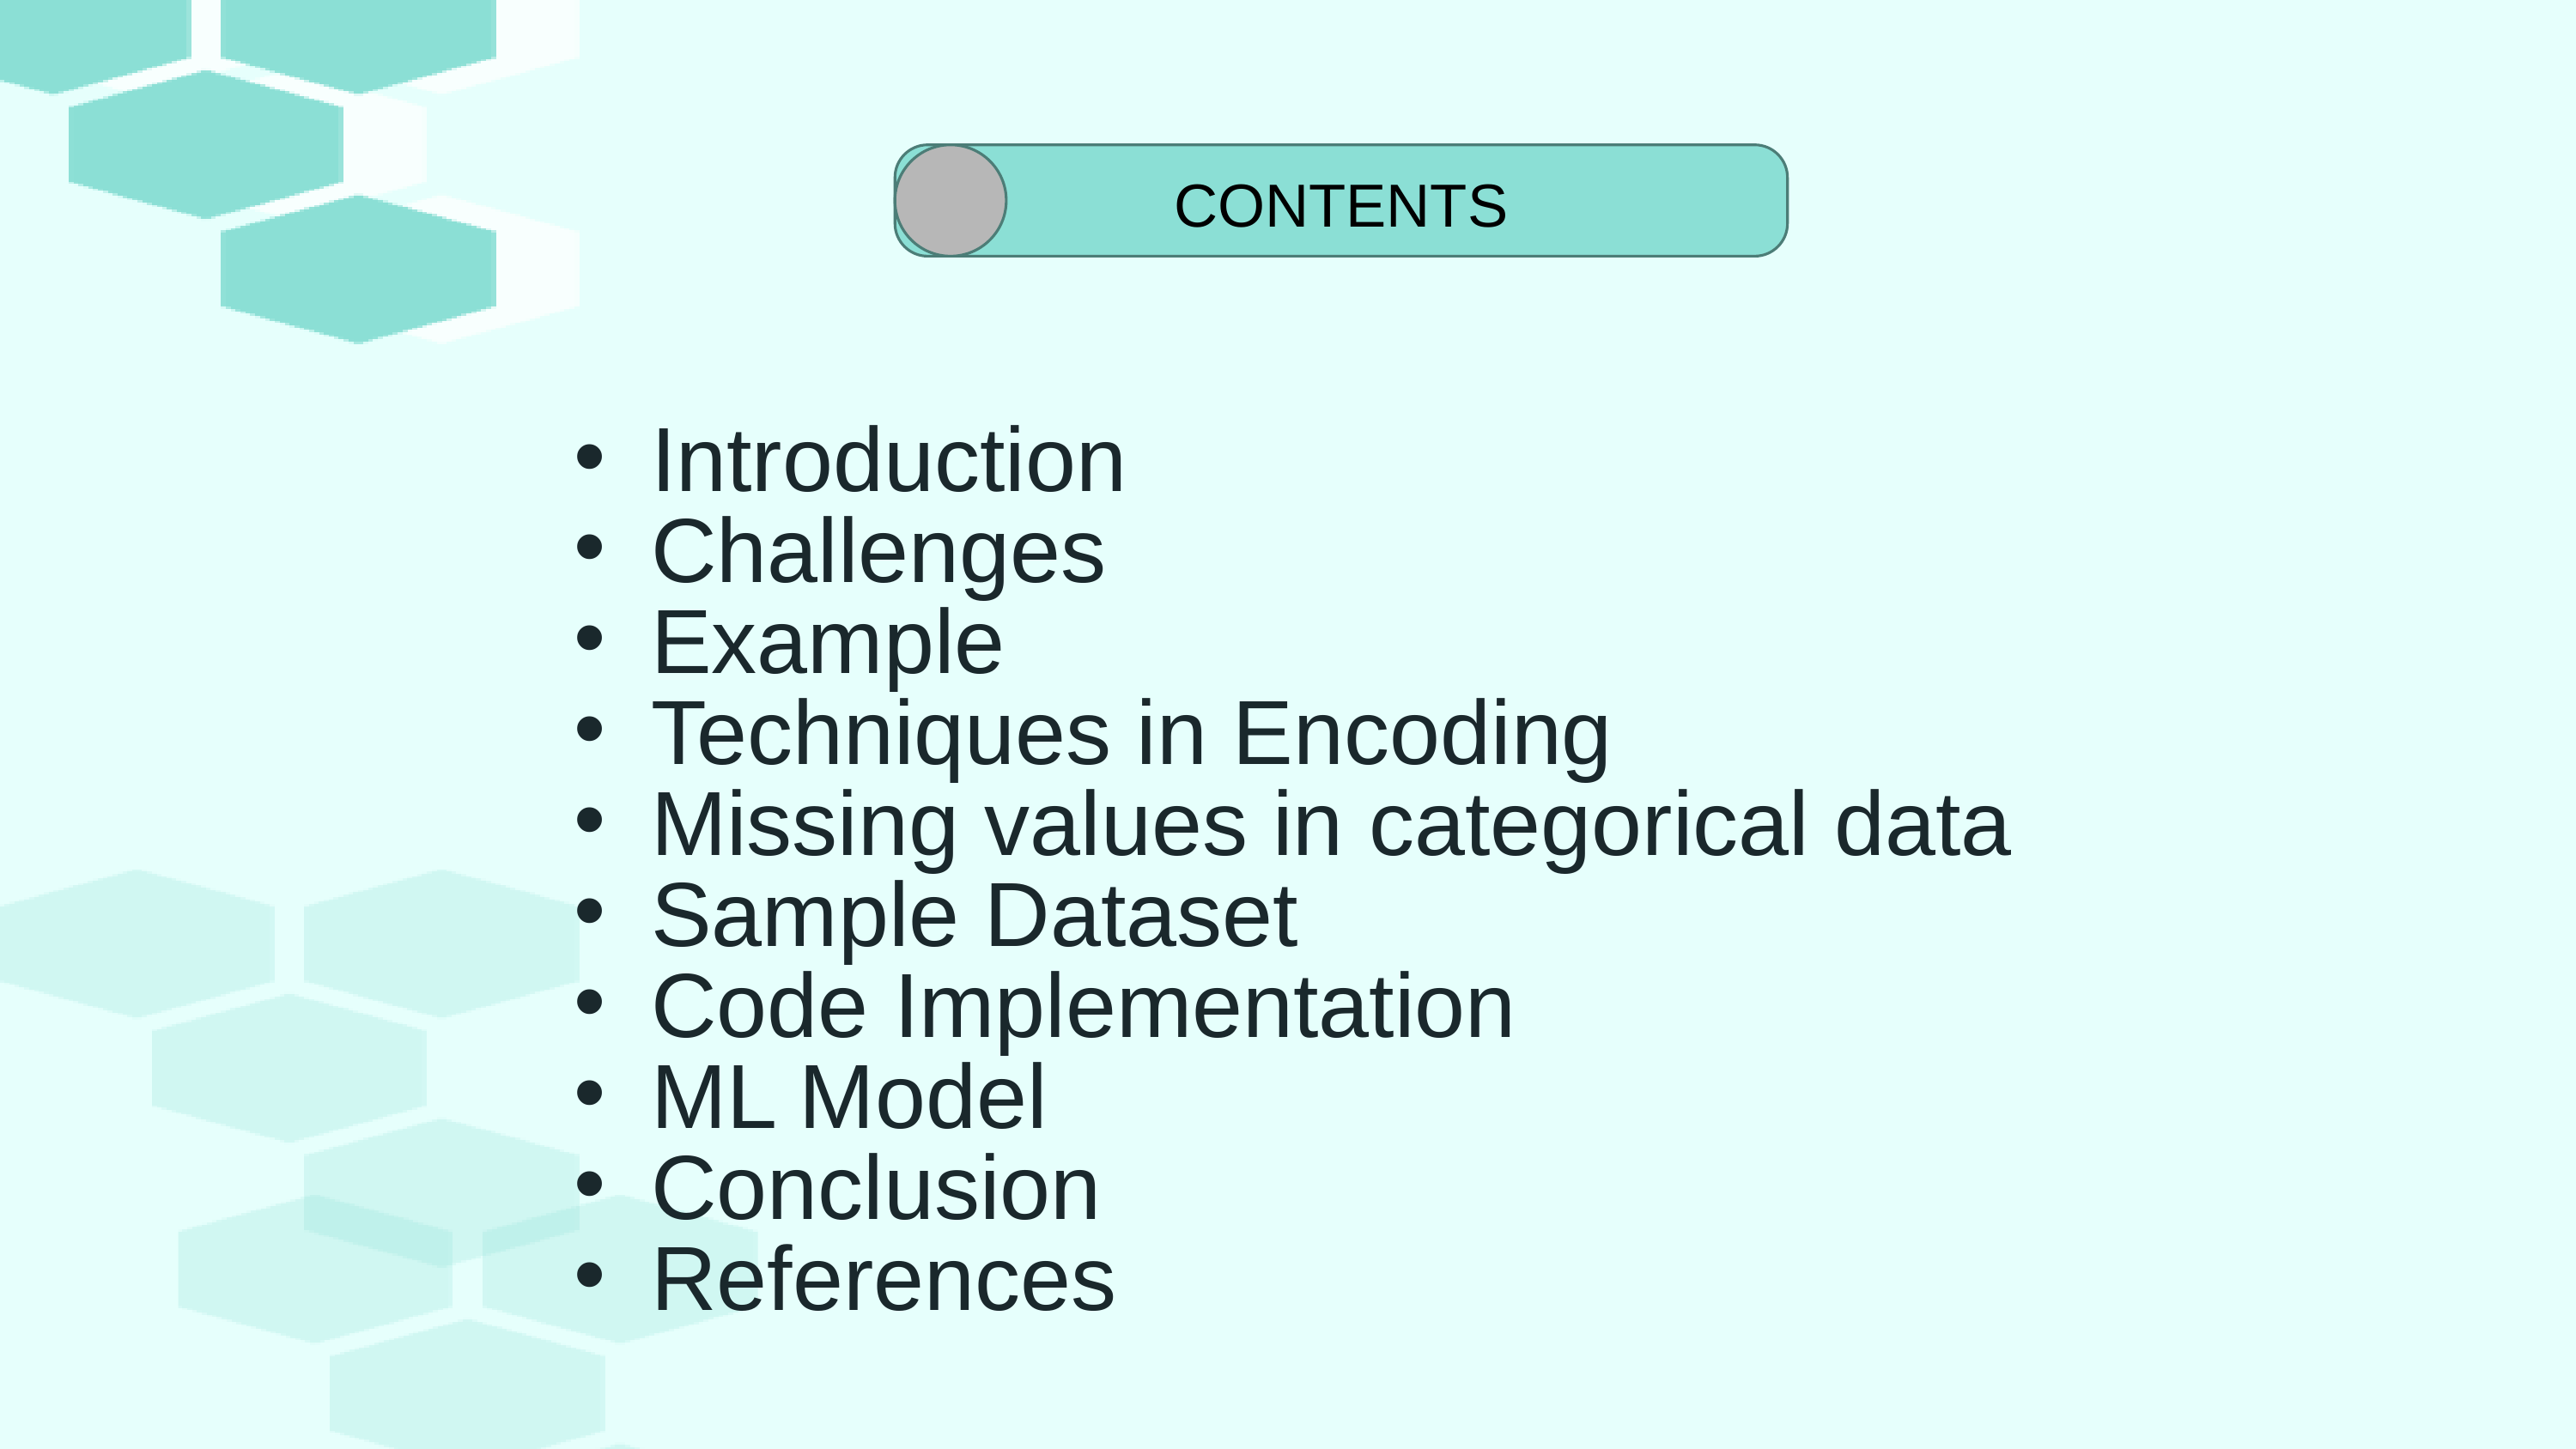

CONTENTS
Introduction
Challenges
Example
Techniques in Encoding
Missing values in categorical data
Sample Dataset
Code Implementation
ML Model
Conclusion
References